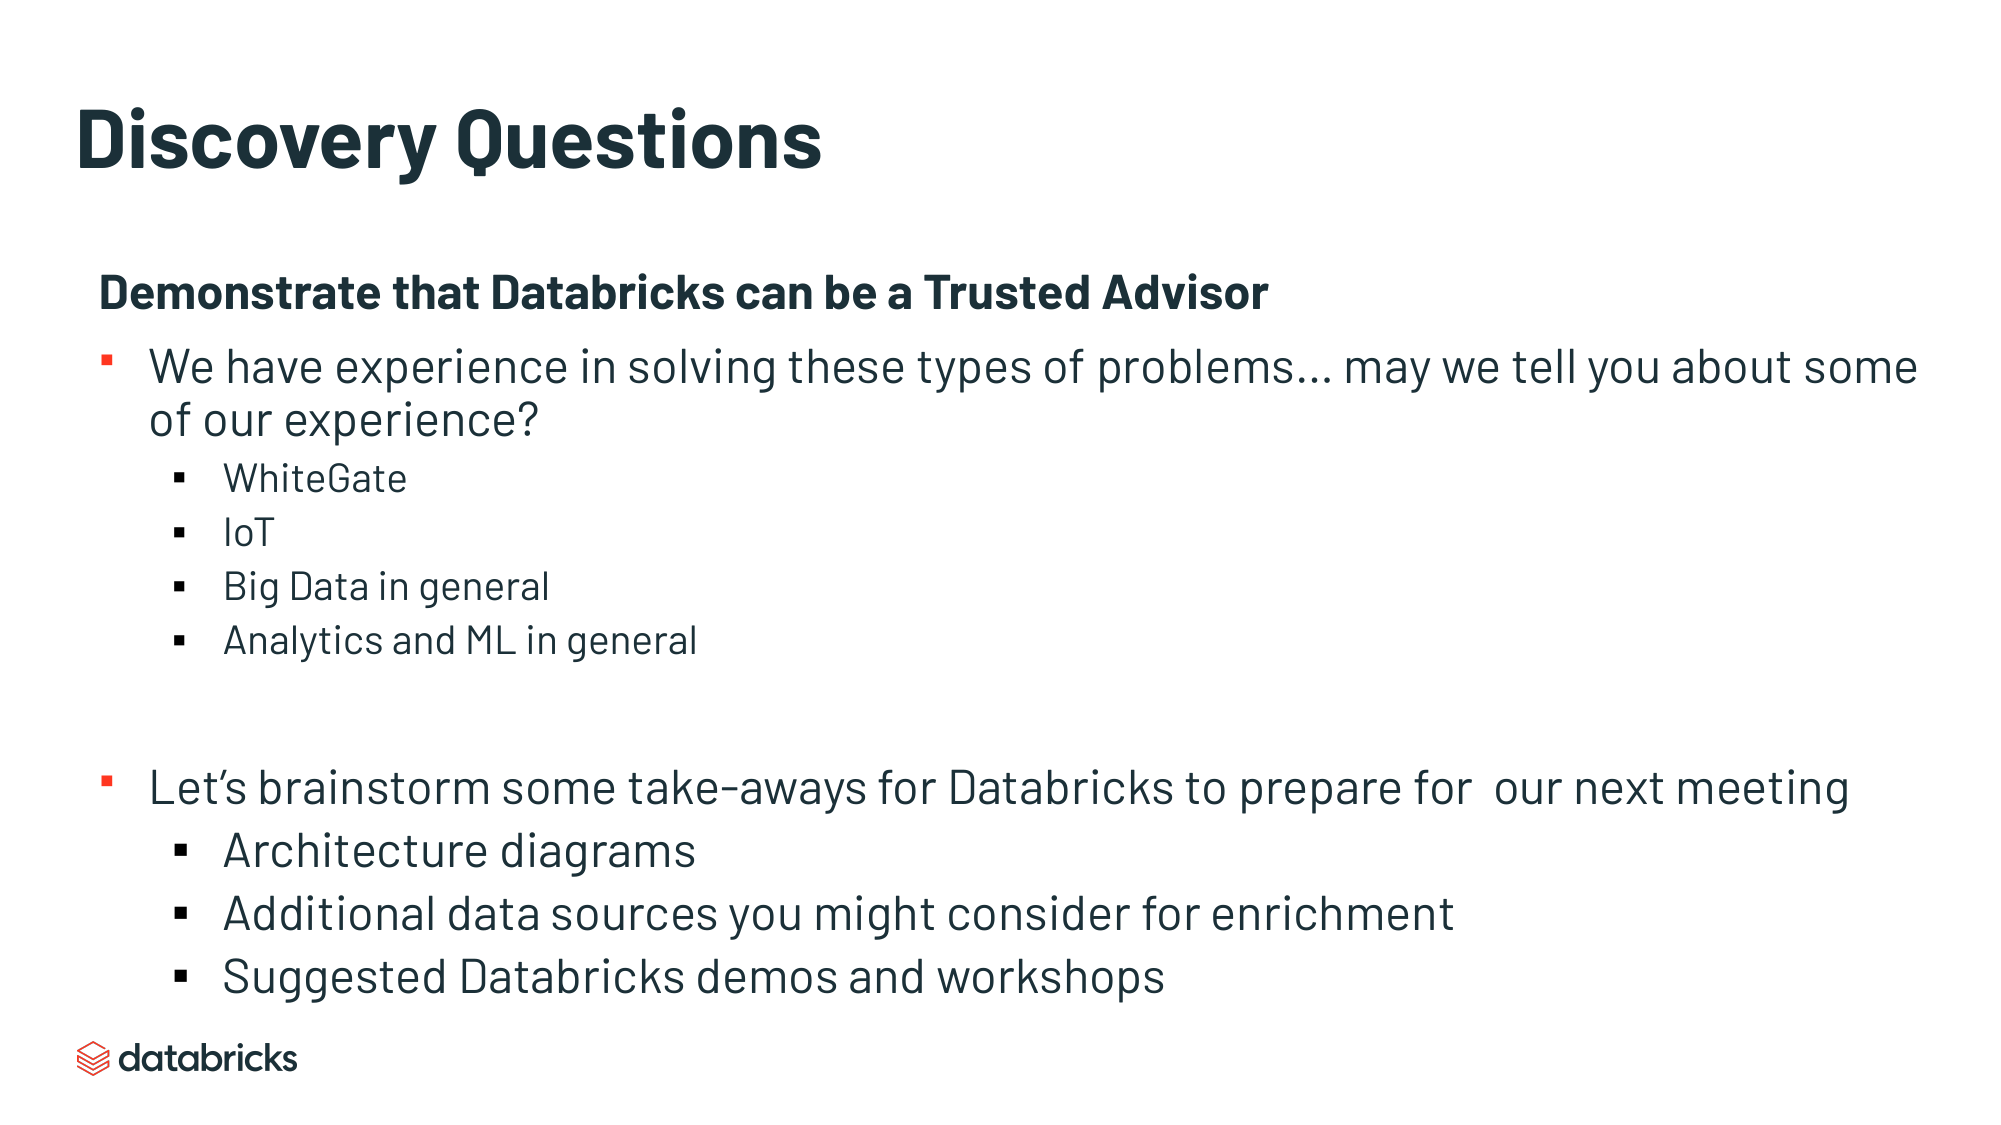

# Discovery Questions
Demonstrate that Databricks can be a Trusted Advisor
We have experience in solving these types of problems… may we tell you about some of our experience?
WhiteGate
IoT
Big Data in general
Analytics and ML in general

Let’s brainstorm some take-aways for Databricks to prepare for  our next meeting
Architecture diagrams
Additional data sources you might consider for enrichment
Suggested Databricks demos and workshops